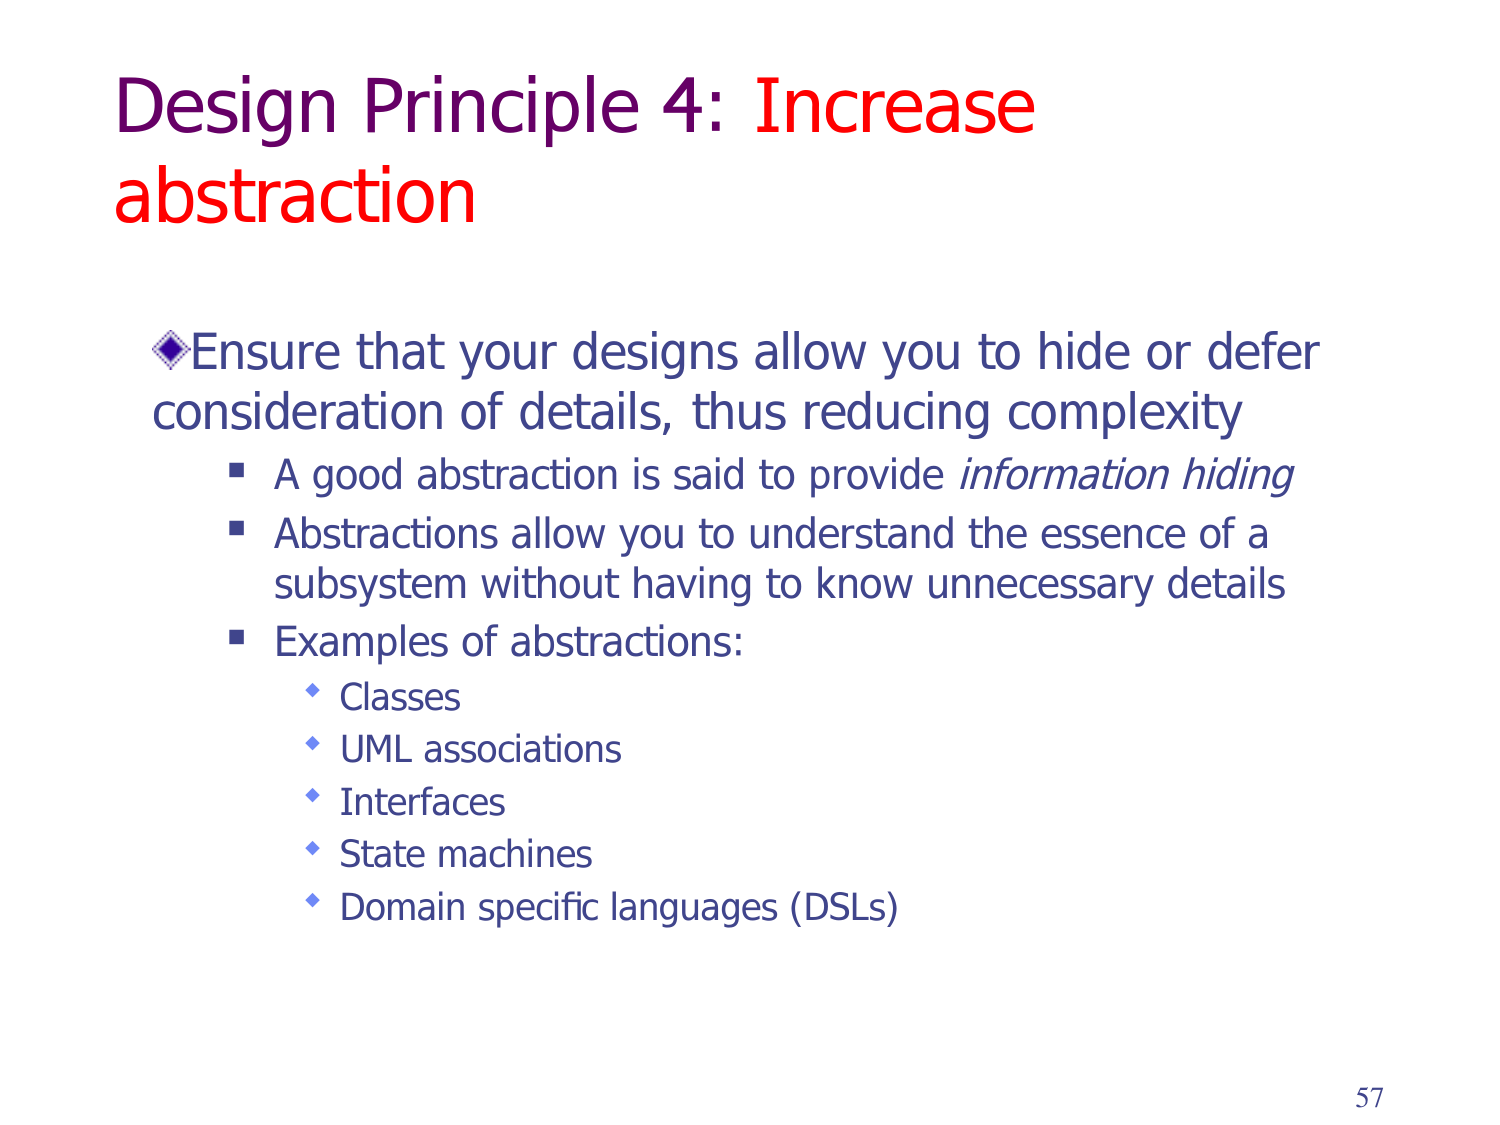

# Design Principle 4: Increase abstraction
Ensure that your designs allow you to hide or defer consideration of details, thus reducing complexity
A good abstraction is said to provide information hiding
Abstractions allow you to understand the essence of a subsystem without having to know unnecessary details
Examples of abstractions:
Classes
UML associations
Interfaces
State machines
Domain specific languages (DSLs)
57